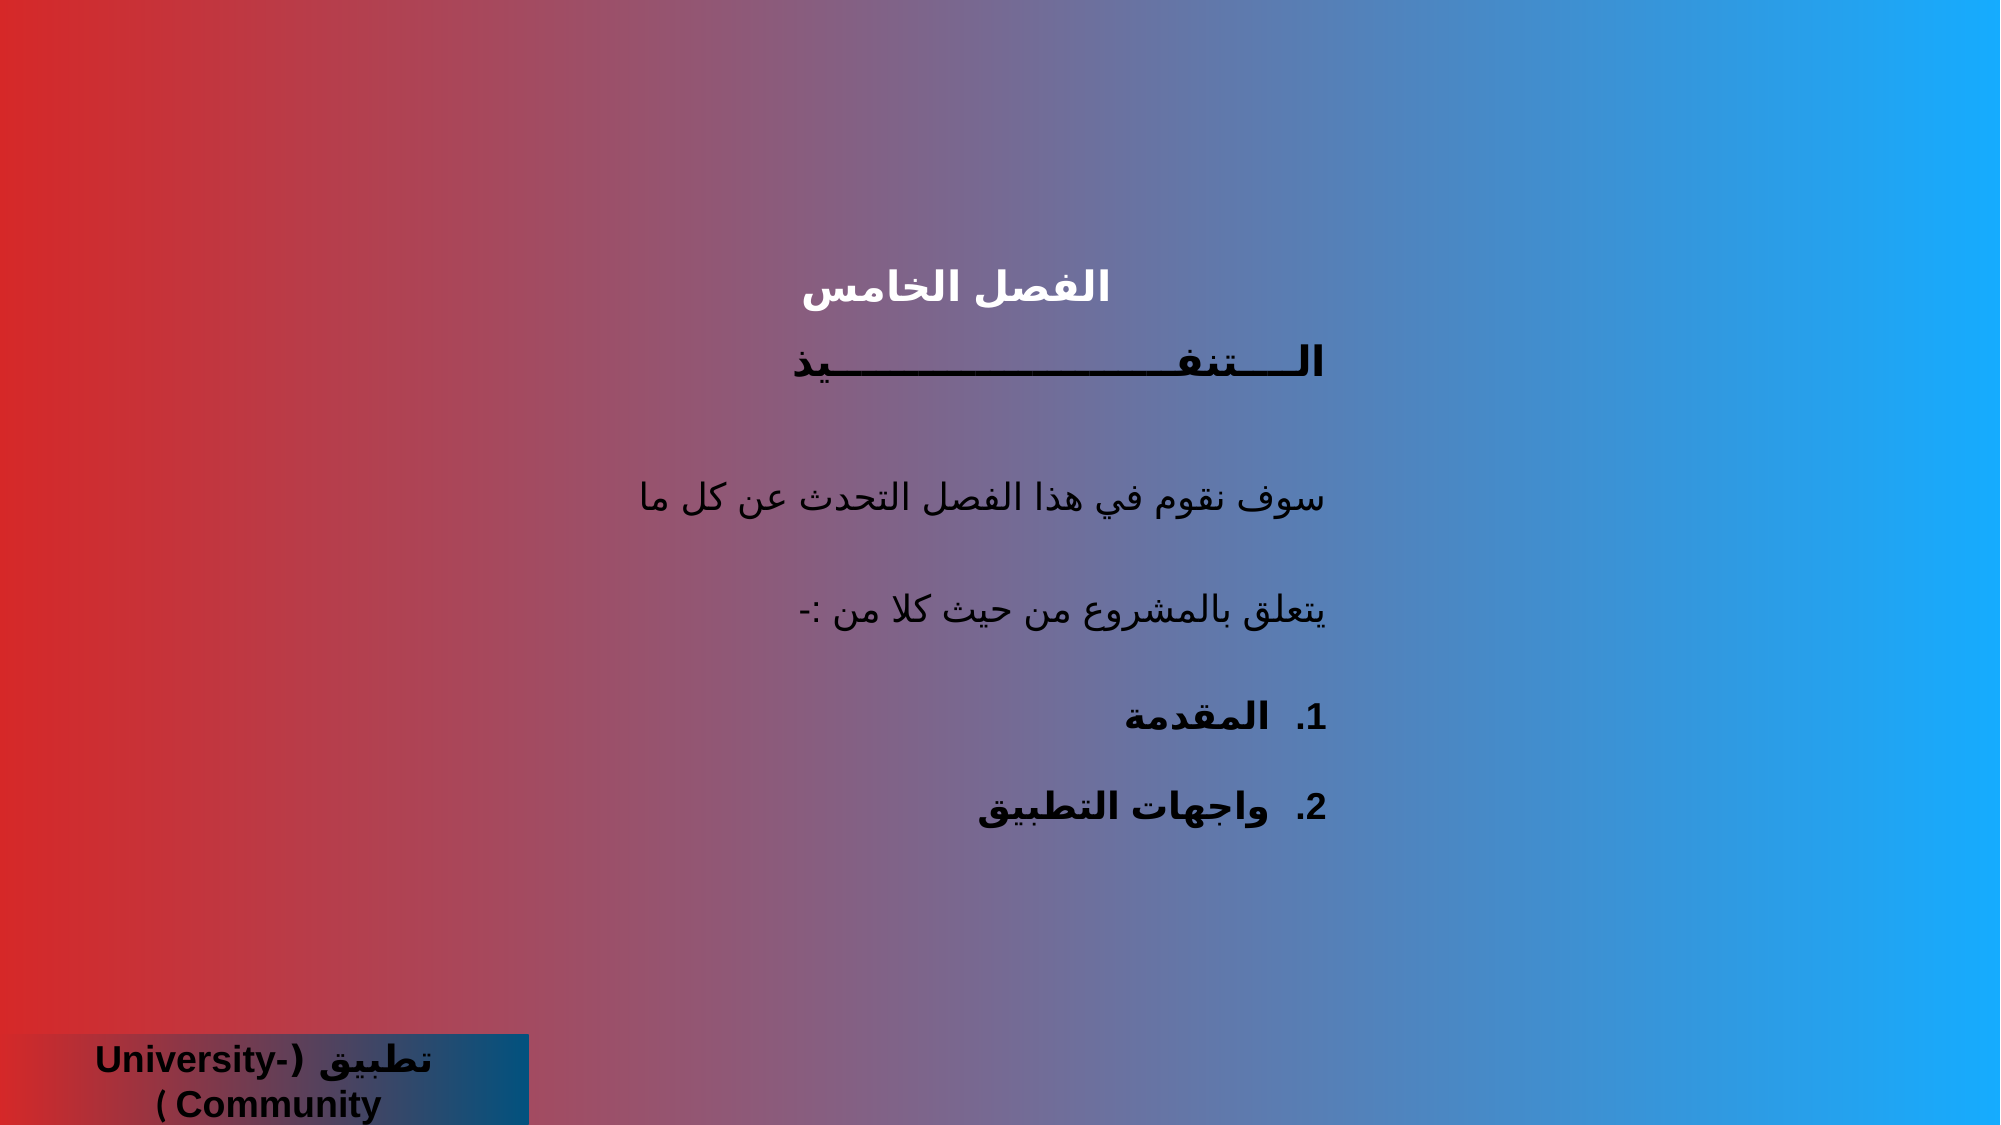

الفصل الخامس
الــــتنفــــــــــــــــــــــــيذ
سوف نقوم في هذا الفصل التحدث عن كل ما يتعلق بالمشروع من حيث كلا من :-
المقدمة
واجهات التطبيق
تطبيق (University-Community )